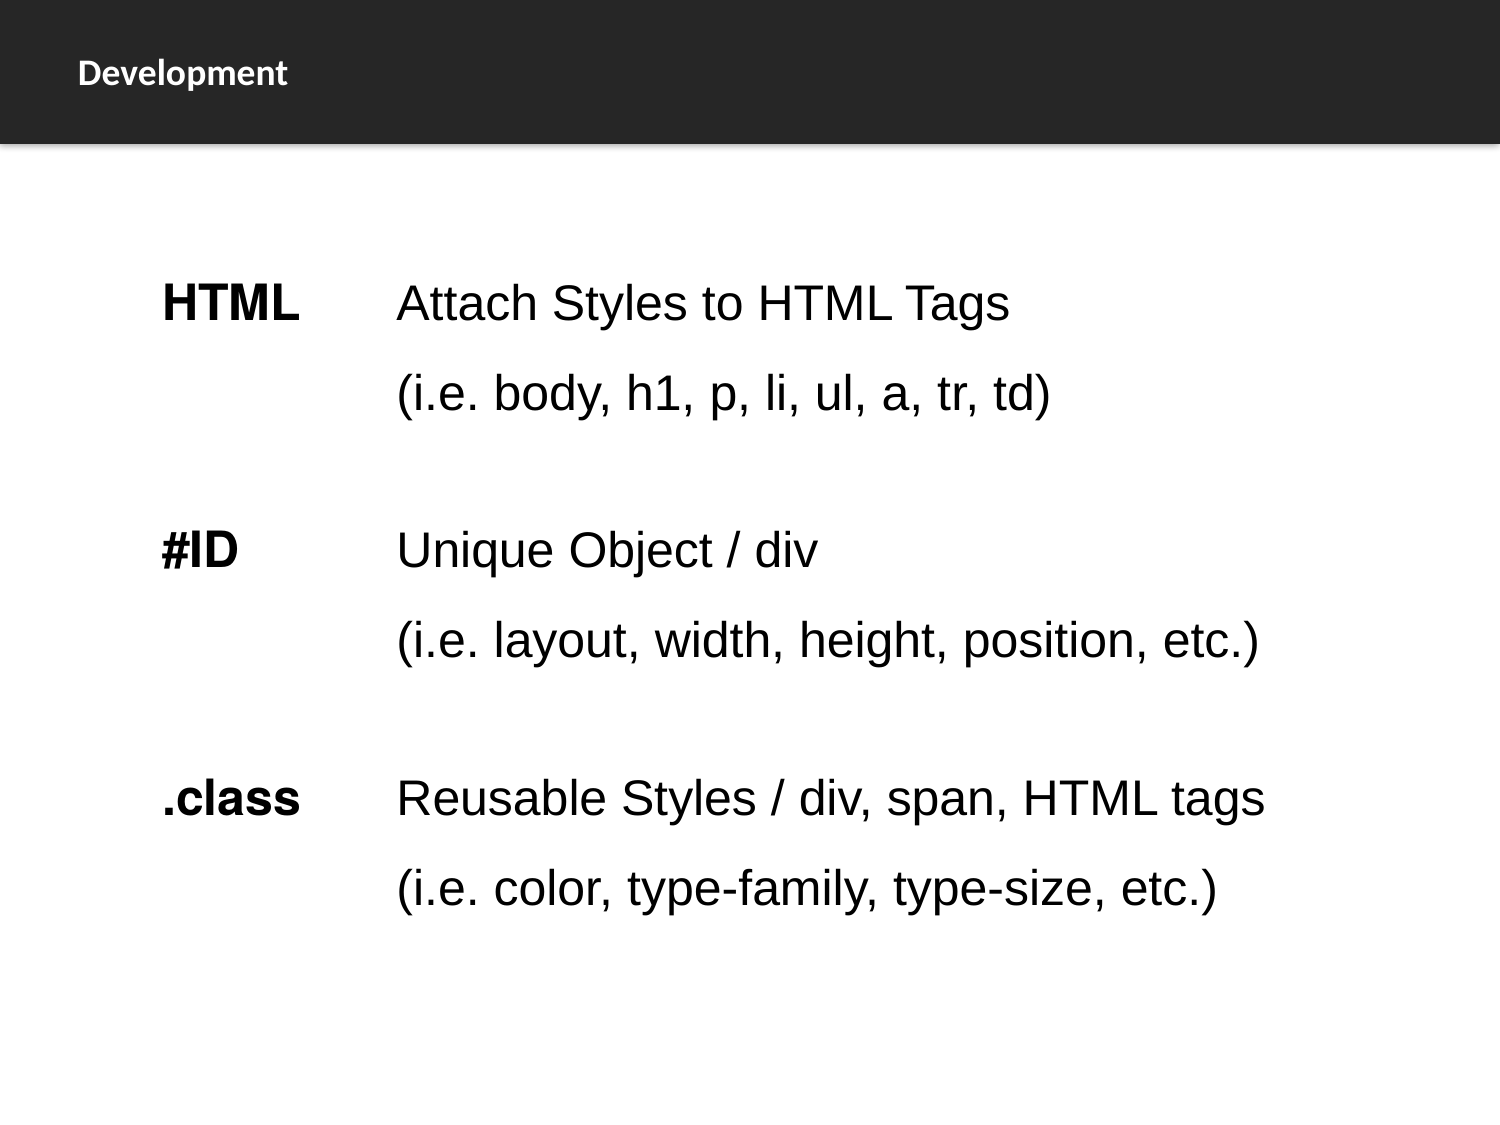

Development
HTML
Attach Styles to HTML Tags
(i.e. body, h1, p, li, ul, a, tr, td)
#ID
Unique Object / div
(i.e. layout, width, height, position, etc.)
.class
Reusable Styles / div, span, HTML tags
(i.e. color, type-family, type-size, etc.)